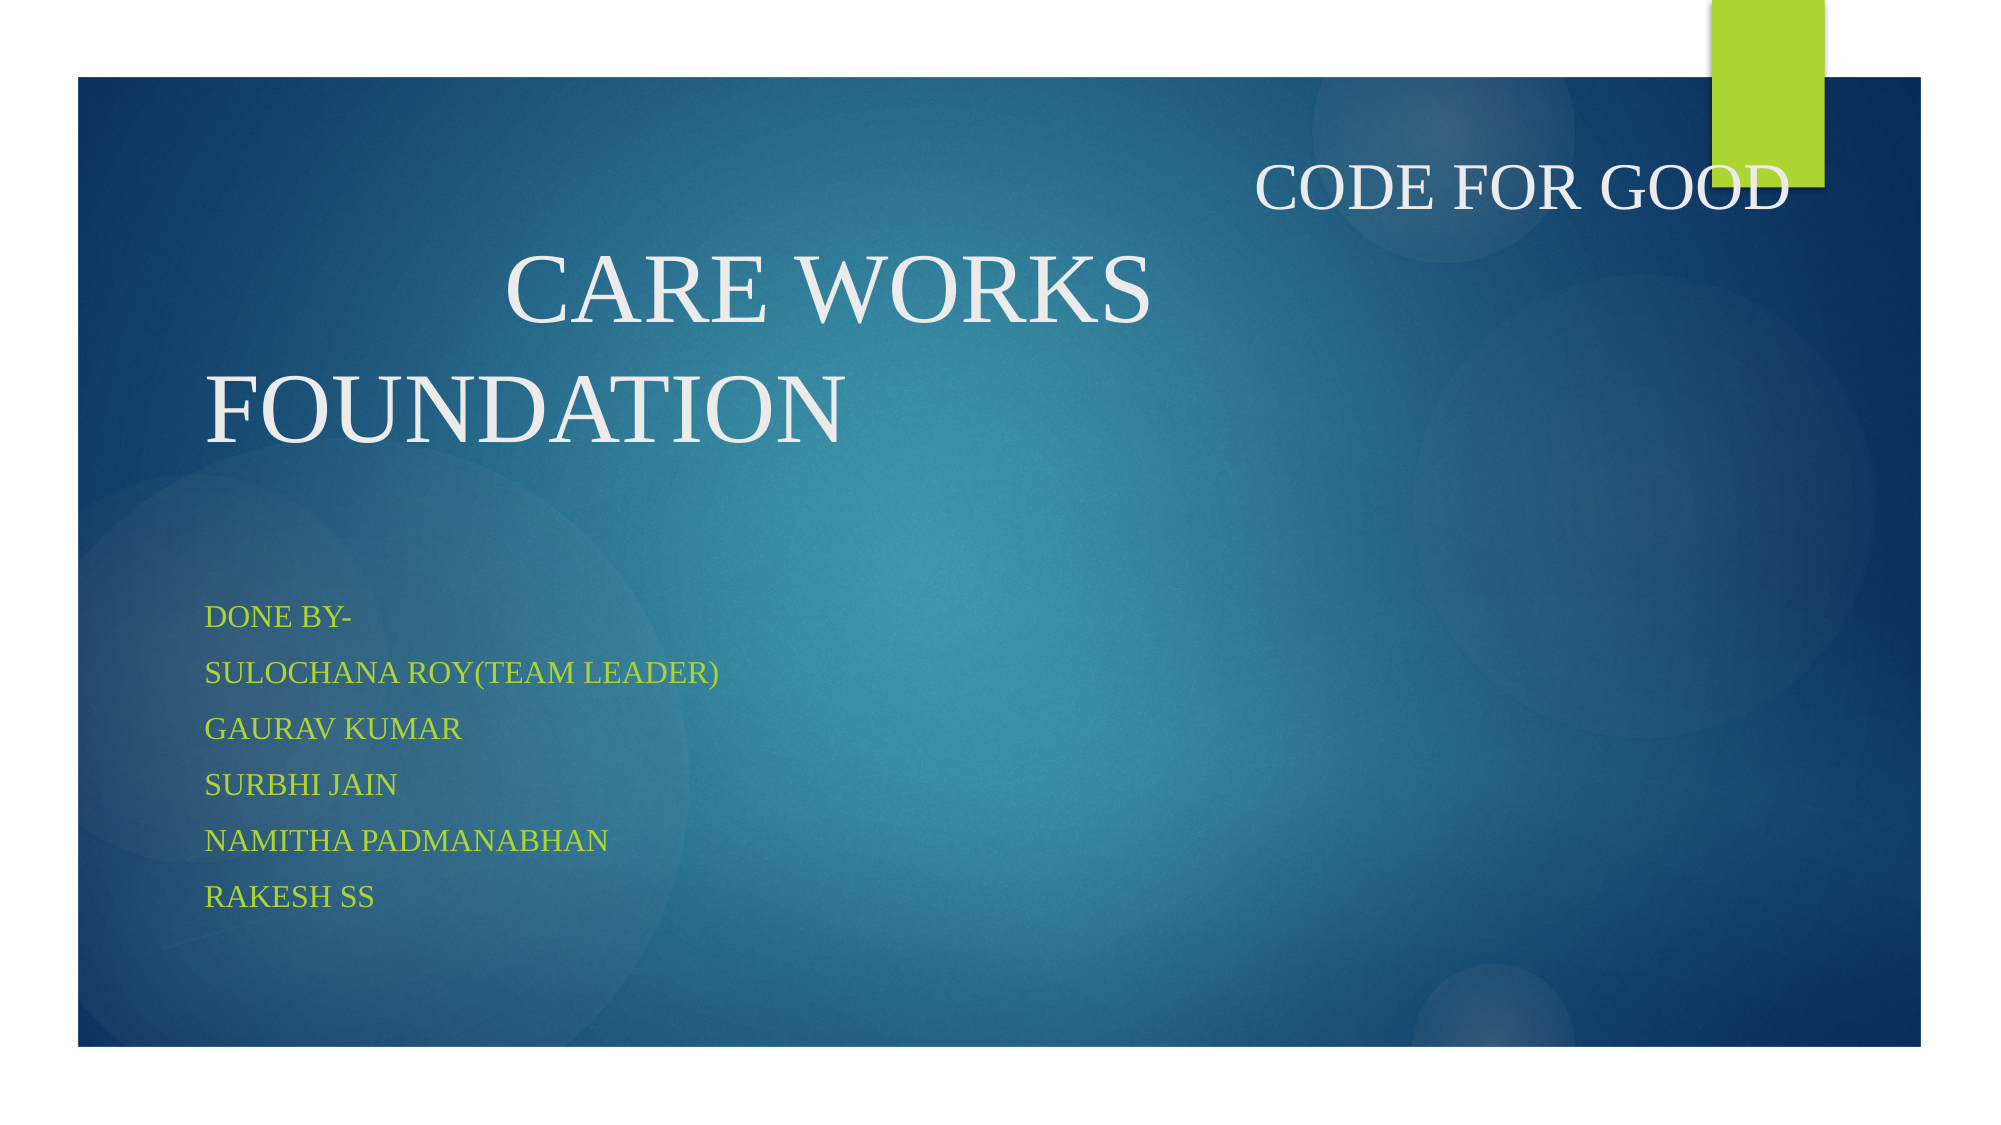

# CODE FOR GOOD CARE WORKS FOUNDATION
DONE BY-
SULOCHANA ROY(TEAM LEADER)
GAURAV KUMAR
SURBHI JAIN
NAMITHA PADMANABHAN
RAKESH SS